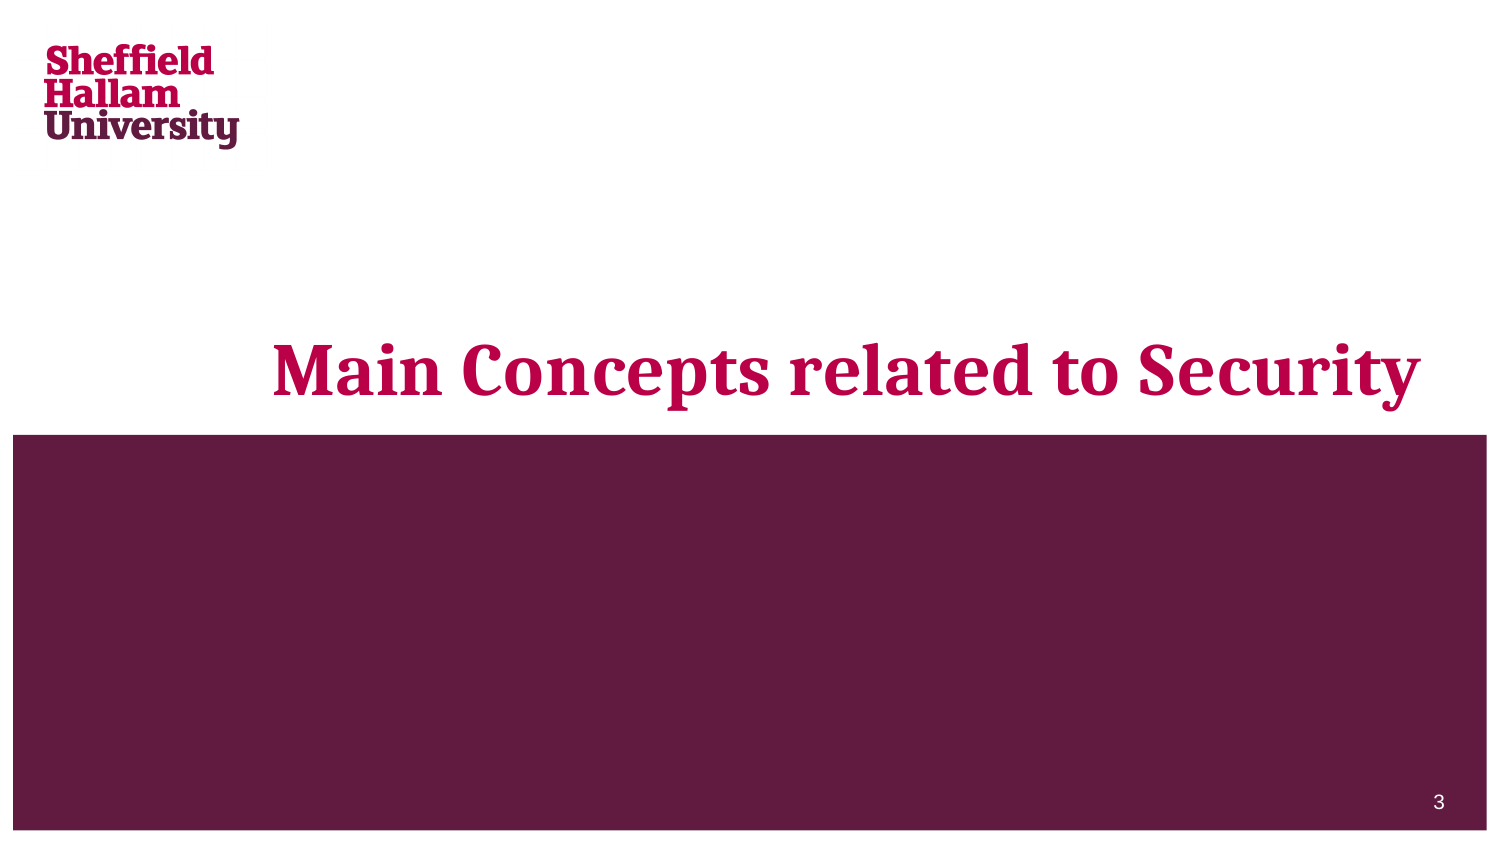

# Main Concepts related to Security
3